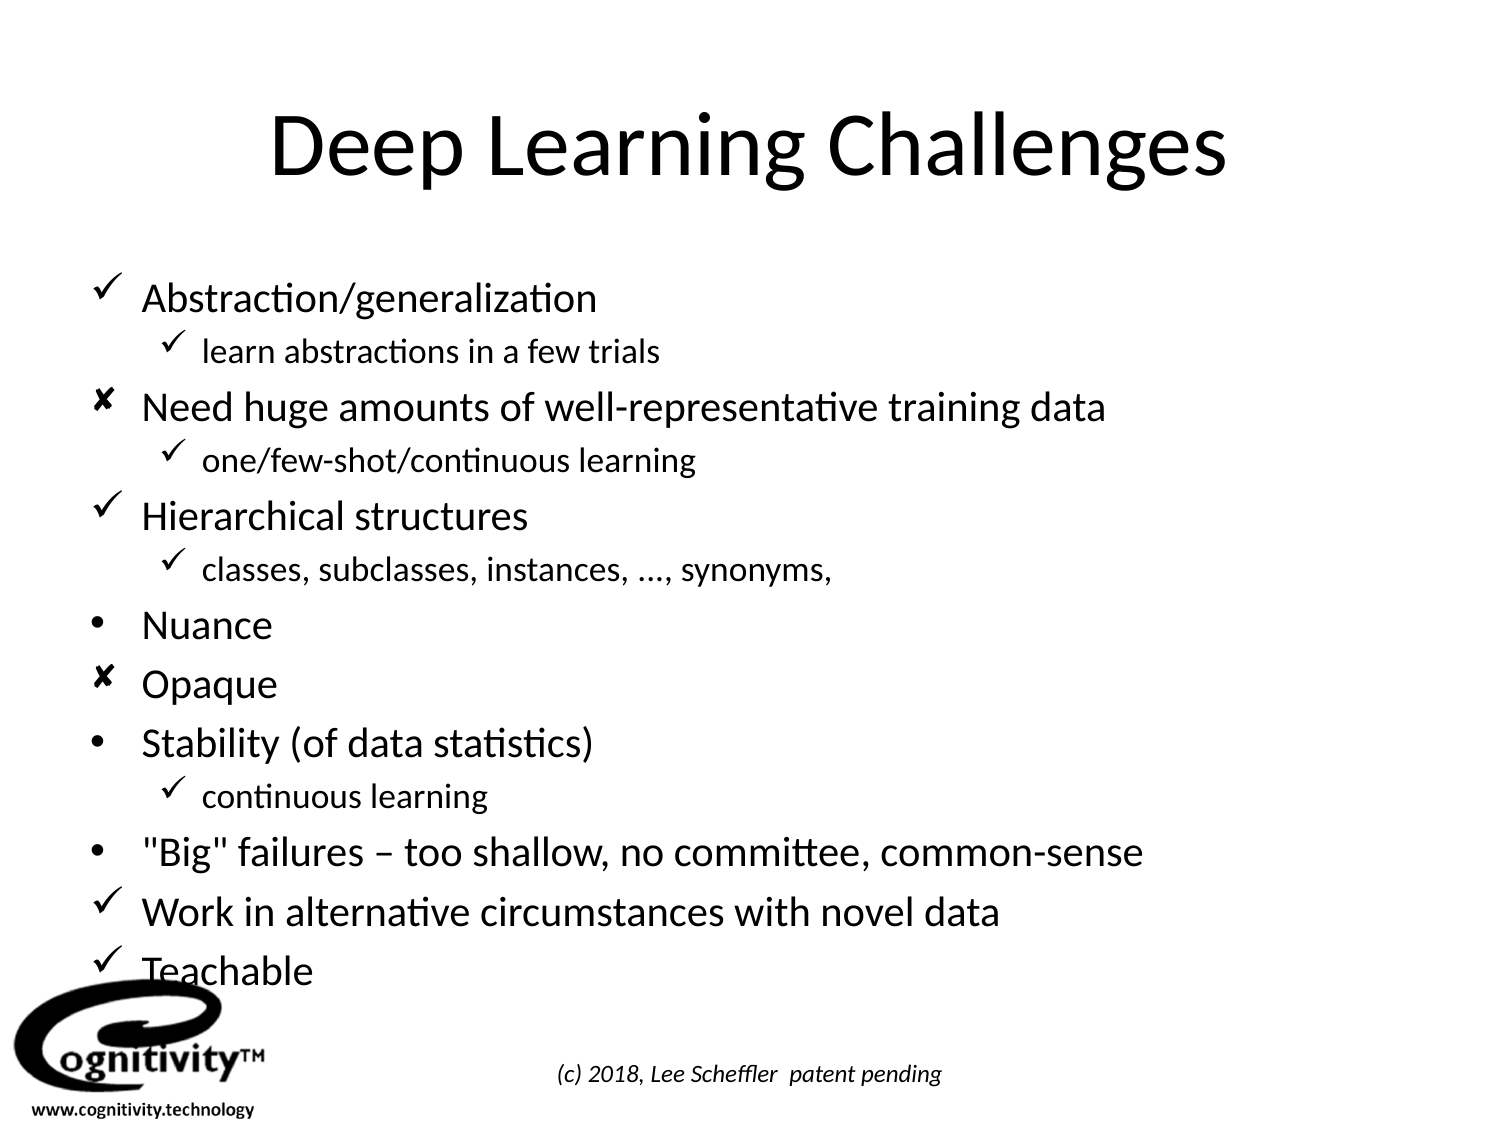

# Deep Learning Challenges
Abstraction/generalization
learn abstractions in a few trials
Need huge amounts of well-representative training data
one/few-shot/continuous learning
Hierarchical structures
classes, subclasses, instances, ..., synonyms,
Nuance
Opaque
Stability (of data statistics)
continuous learning
"Big" failures – too shallow, no committee, common-sense
Work in alternative circumstances with novel data
Teachable
(c) 2018, Lee Scheffler  patent pending